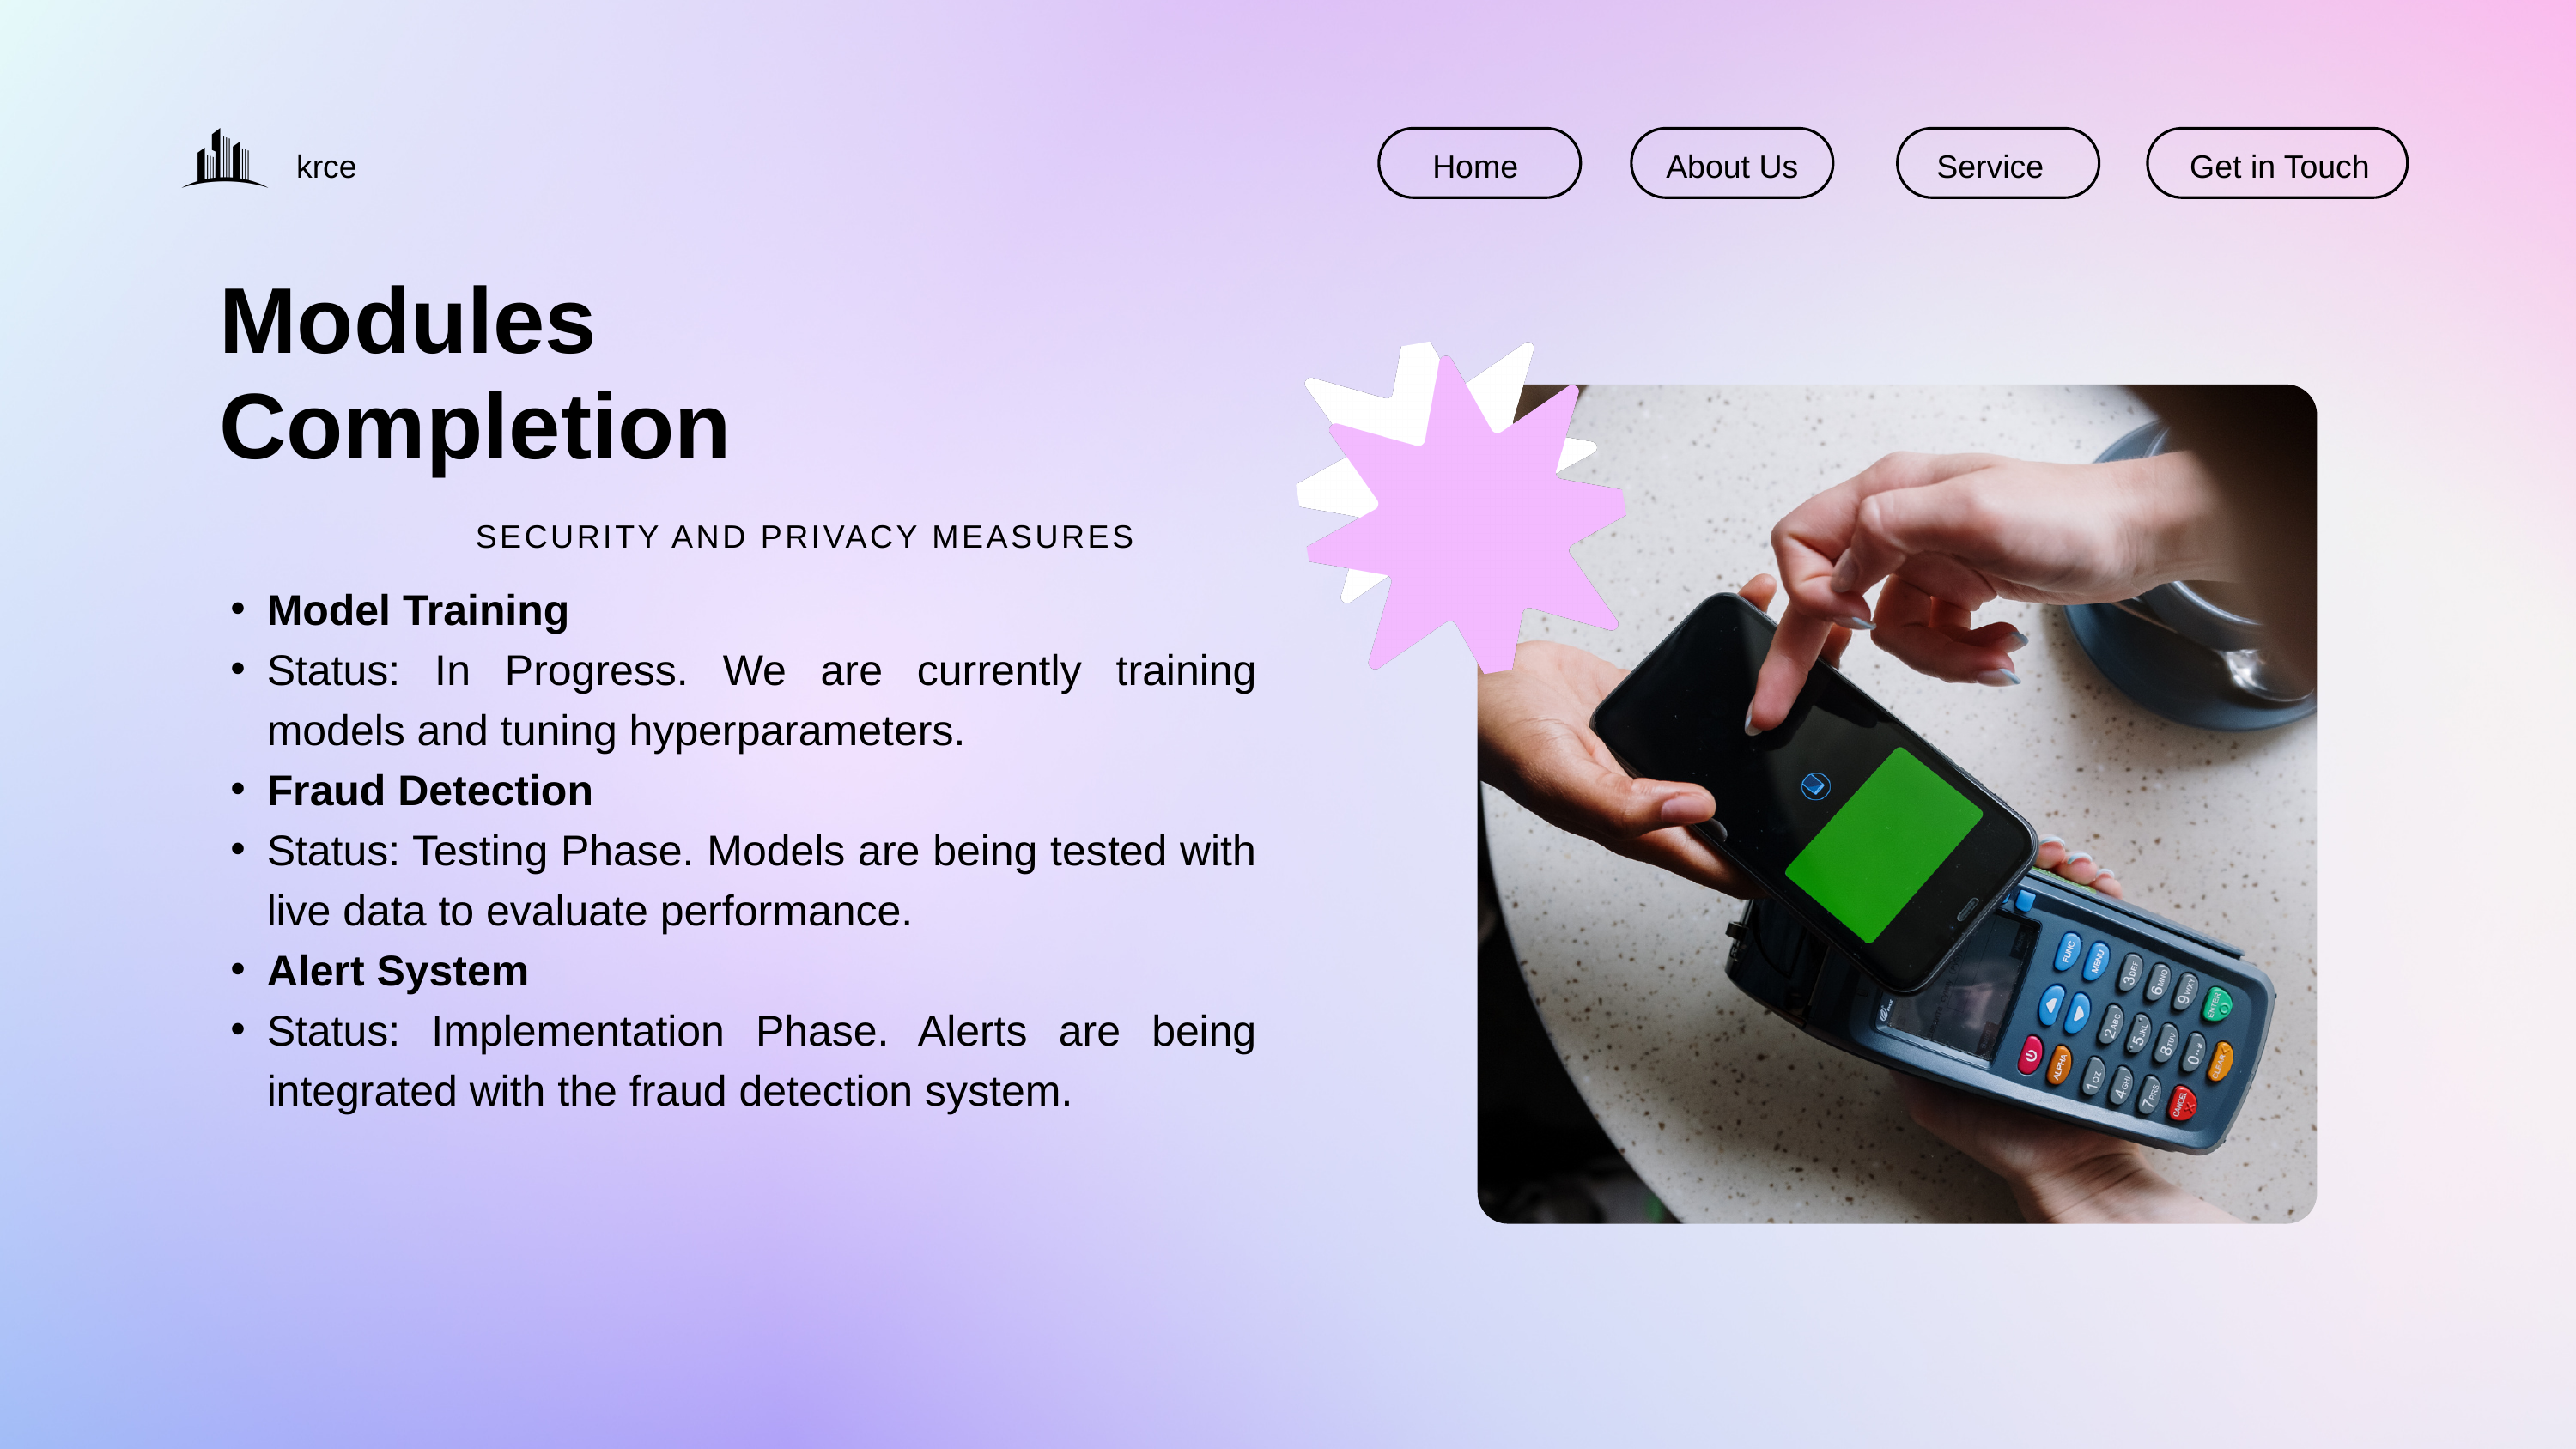

krce
Home
About Us
Service
Get in Touch
Modules Completion

SECURITY AND PRIVACY MEASURES
Model Training
Status: In Progress. We are currently training models and tuning hyperparameters.
Fraud Detection
Status: Testing Phase. Models are being tested with live data to evaluate performance.
Alert System
Status: Implementation Phase. Alerts are being integrated with the fraud detection system.